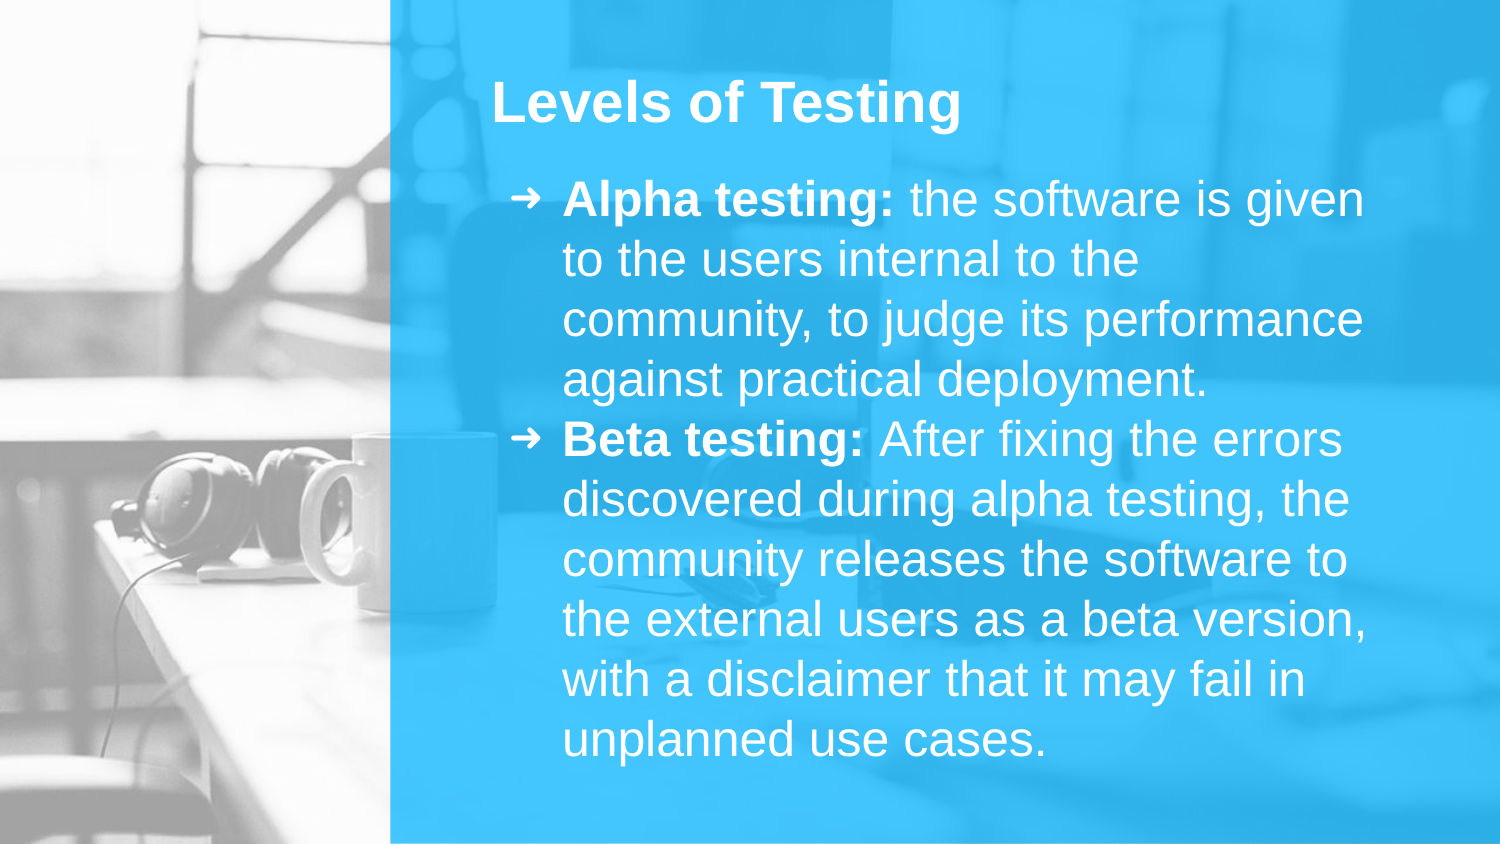

# Levels of Testing
Alpha testing: the software is given to the users internal to the community, to judge its performance against practical deployment.
Beta testing: After fixing the errors discovered during alpha testing, the community releases the software to the external users as a beta version, with a disclaimer that it may fail in unplanned use cases.